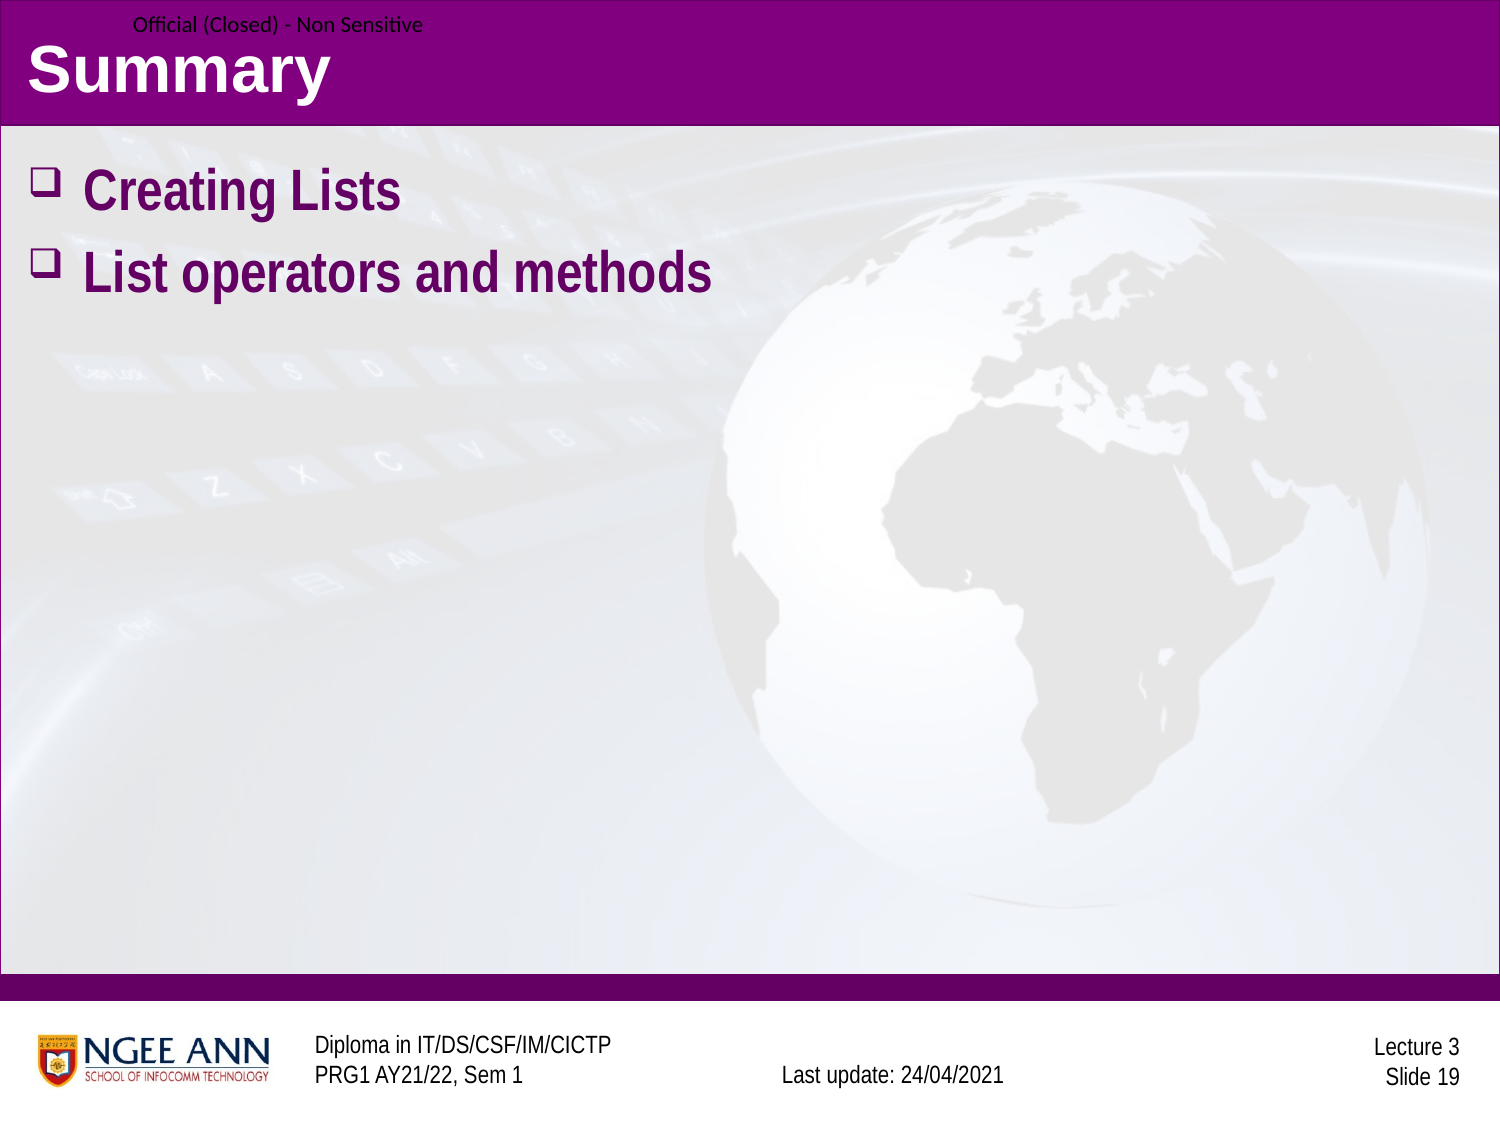

# Summary
Creating Lists
List operators and methods